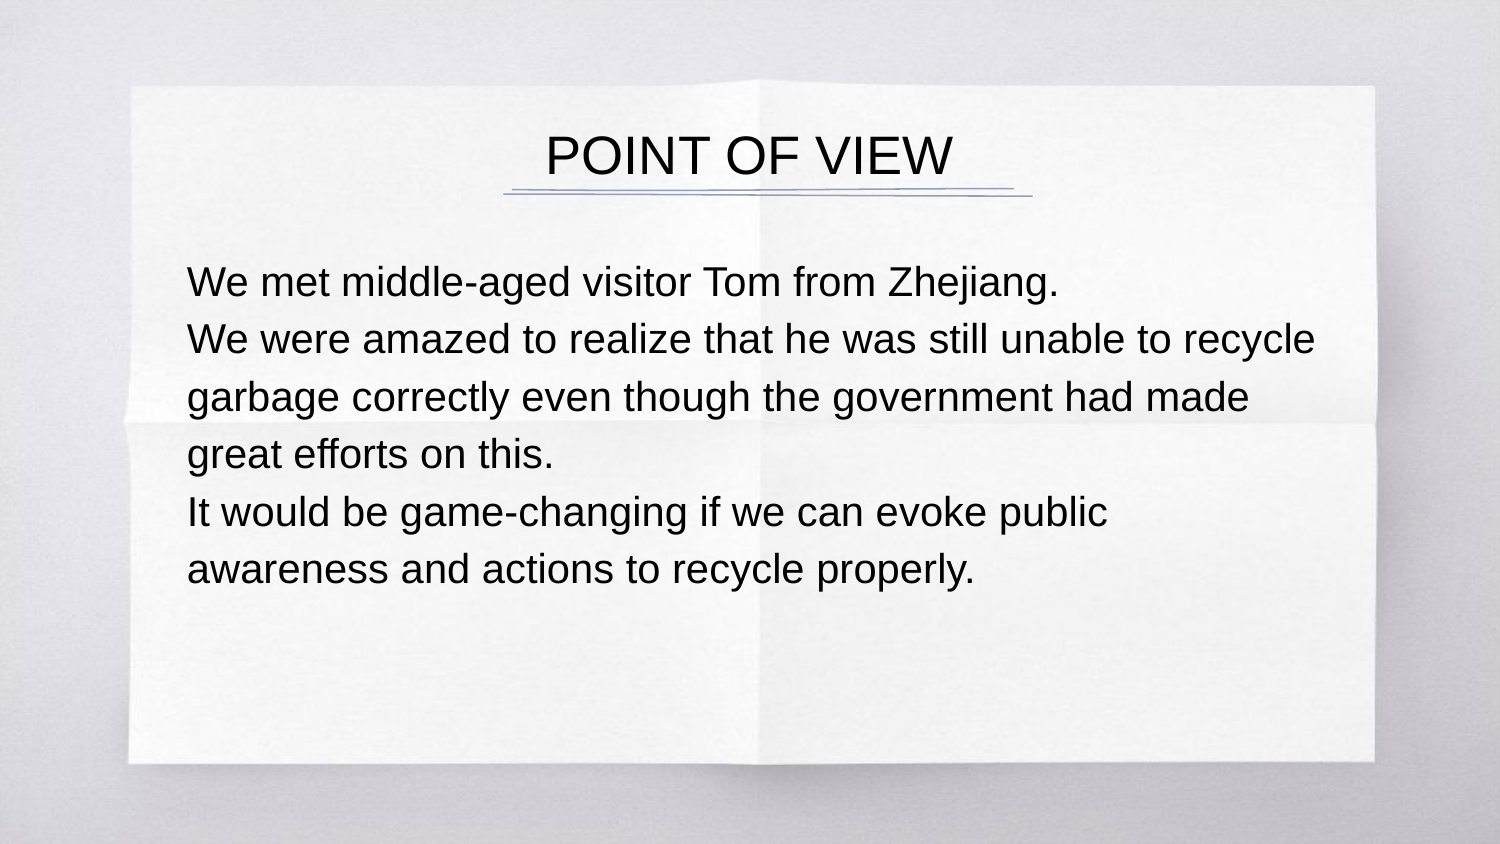

# POINT OF VIEW
We met middle-aged visitor Tom from Zhejiang.
We were amazed to realize that he was still unable to recycle garbage correctly even though the government had made great efforts on this.
It would be game-changing if we can evoke public awareness and actions to recycle properly.